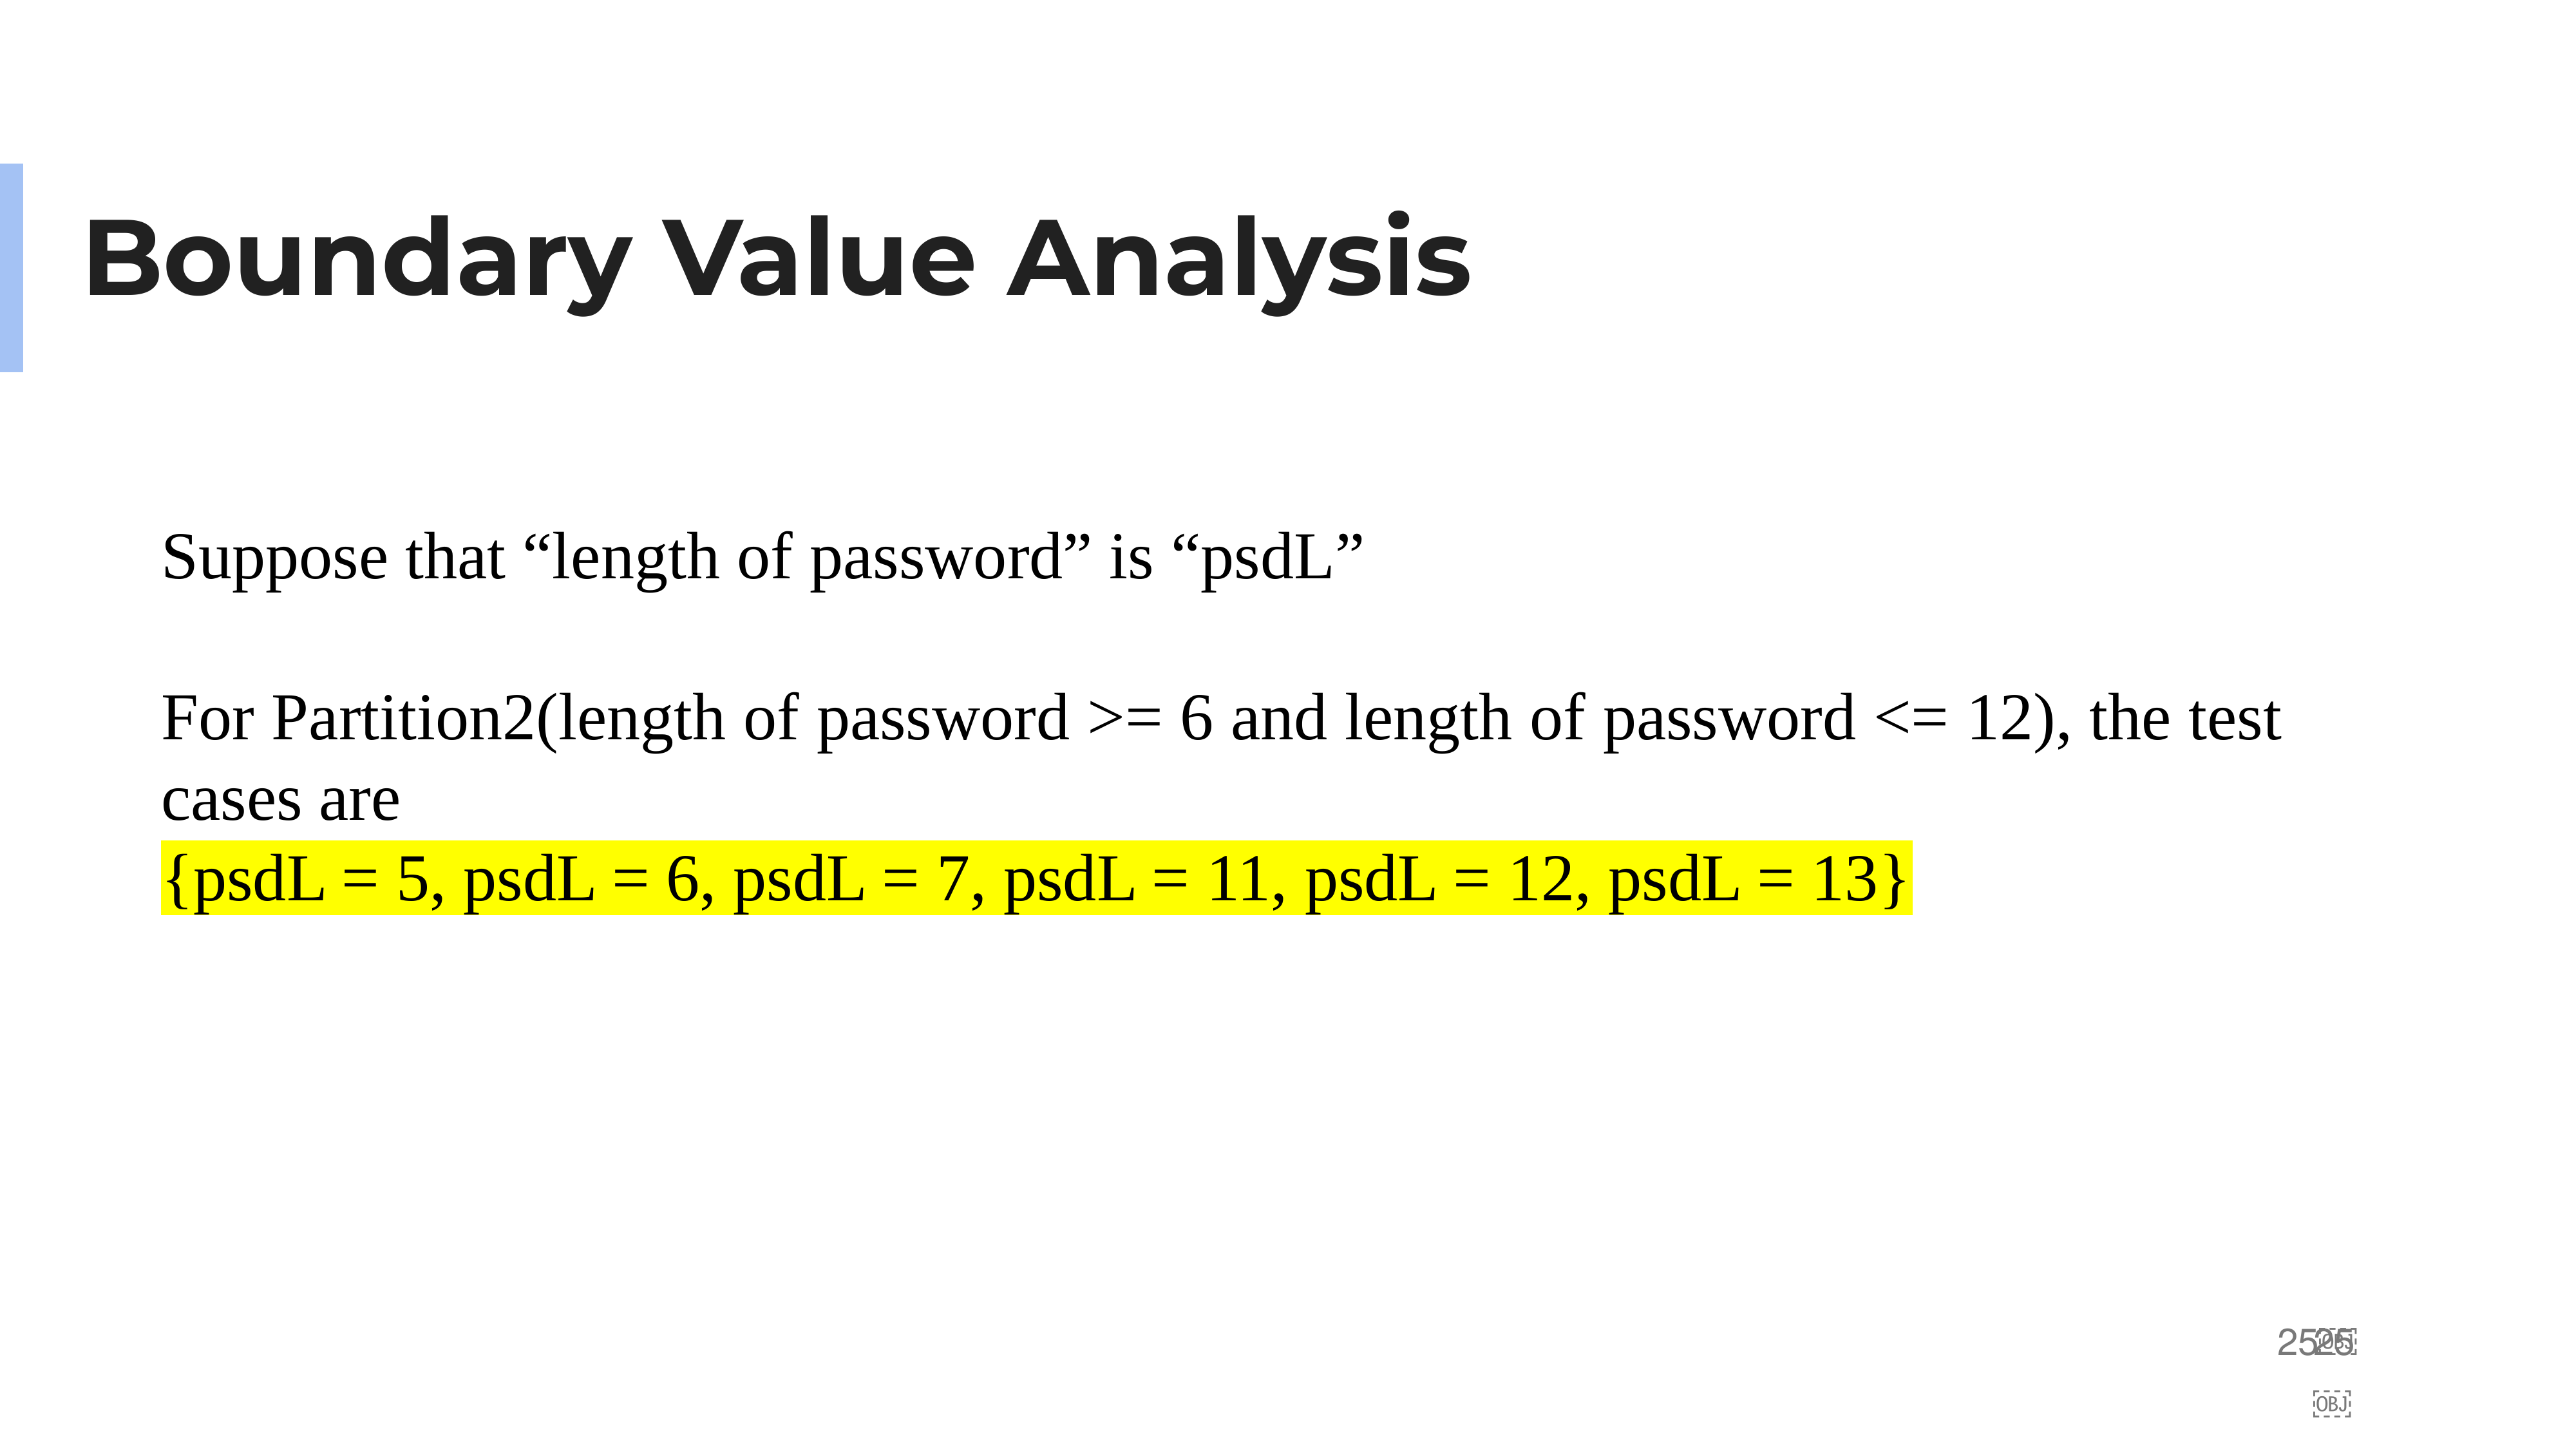

Boundary Value Analysis
Suppose that “length of password” is “psdL”

For Partition2(length of password >= 6 and length of password <= 12), the test cases are
{psdL = 5, psdL = 6, psdL = 7, psdL = 11, psdL = 12, psdL = 13}